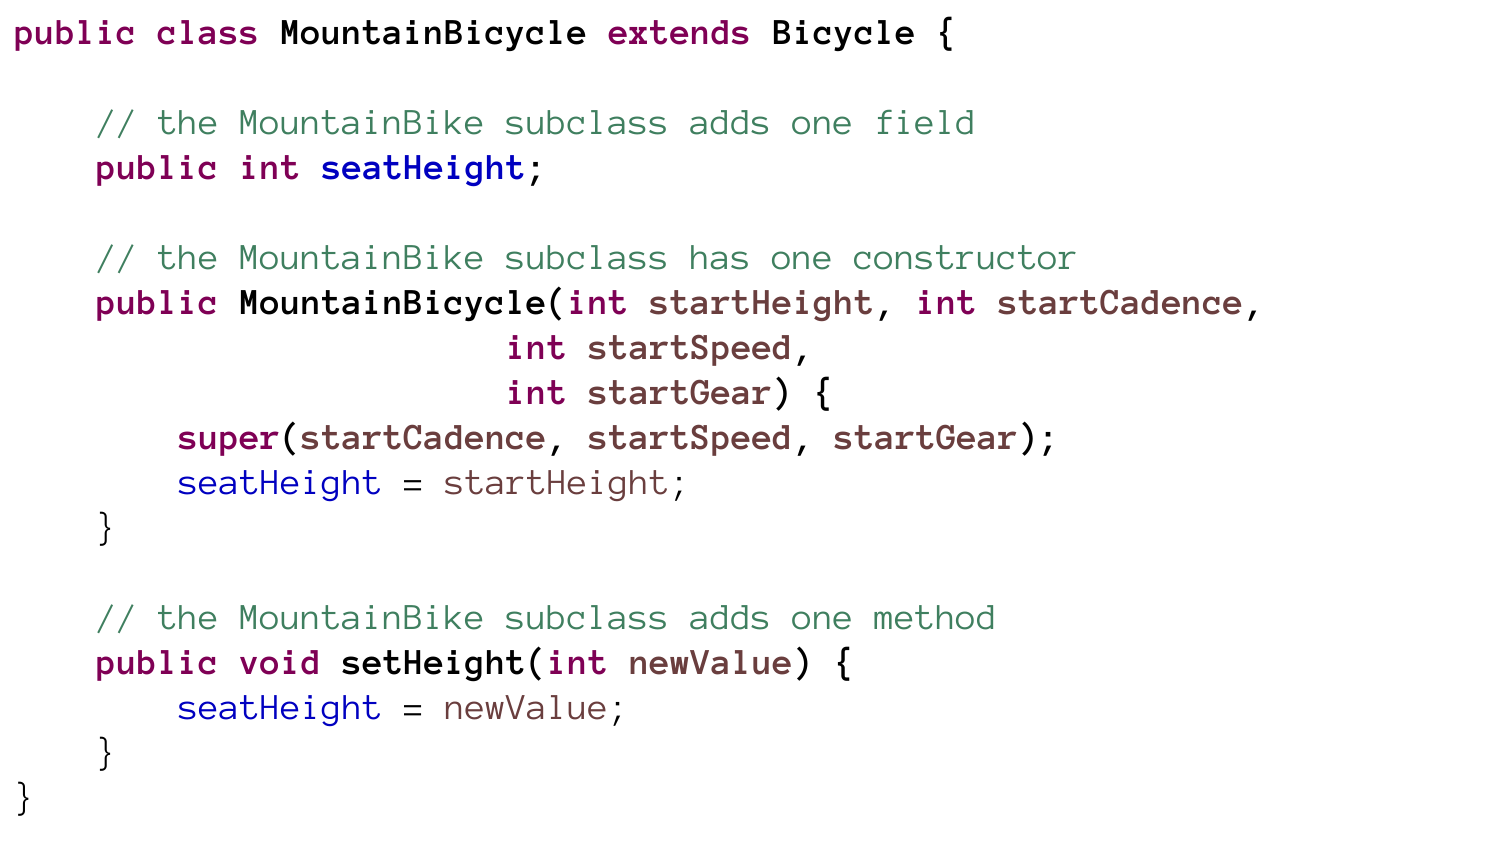

public class MountainBicycle extends Bicycle {

    // the MountainBike subclass adds one field
    public int seatHeight;

    // the MountainBike subclass has one constructor
    public MountainBicycle(int startHeight, int startCadence,
                        int startSpeed,
                        int startGear) {
        super(startCadence, startSpeed, startGear);
        seatHeight = startHeight;
    }

    // the MountainBike subclass adds one method
    public void setHeight(int newValue) {
        seatHeight = newValue;
    }
}